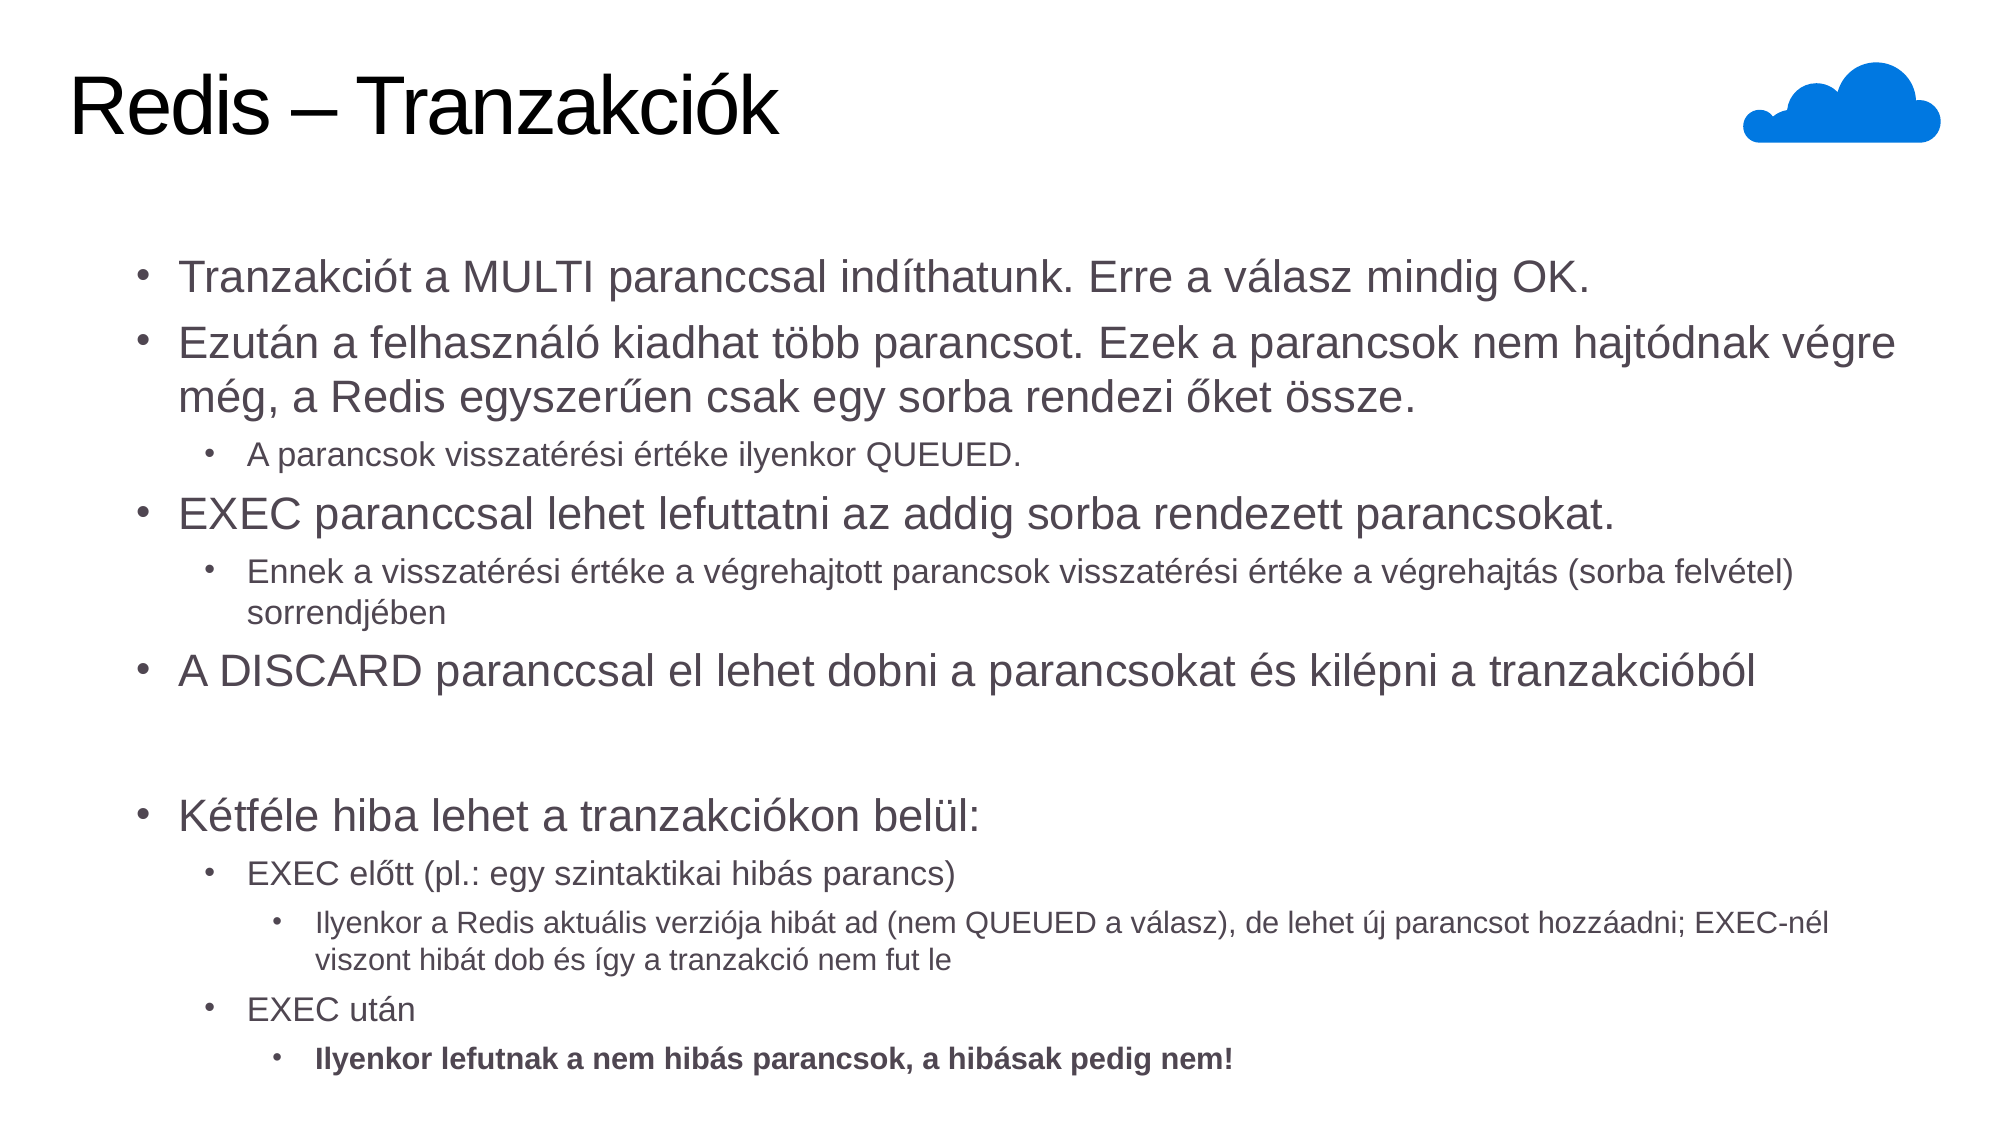

# Redis – Tranzakciók
Tranzakciót a MULTI paranccsal indíthatunk. Erre a válasz mindig OK.
Ezután a felhasználó kiadhat több parancsot. Ezek a parancsok nem hajtódnak végre még, a Redis egyszerűen csak egy sorba rendezi őket össze.
A parancsok visszatérési értéke ilyenkor QUEUED.
EXEC paranccsal lehet lefuttatni az addig sorba rendezett parancsokat.
Ennek a visszatérési értéke a végrehajtott parancsok visszatérési értéke a végrehajtás (sorba felvétel) sorrendjében
A DISCARD paranccsal el lehet dobni a parancsokat és kilépni a tranzakcióból

Kétféle hiba lehet a tranzakciókon belül:
EXEC előtt (pl.: egy szintaktikai hibás parancs)
Ilyenkor a Redis aktuális verziója hibát ad (nem QUEUED a válasz), de lehet új parancsot hozzáadni; EXEC-nél viszont hibát dob és így a tranzakció nem fut le
EXEC után
Ilyenkor lefutnak a nem hibás parancsok, a hibásak pedig nem!